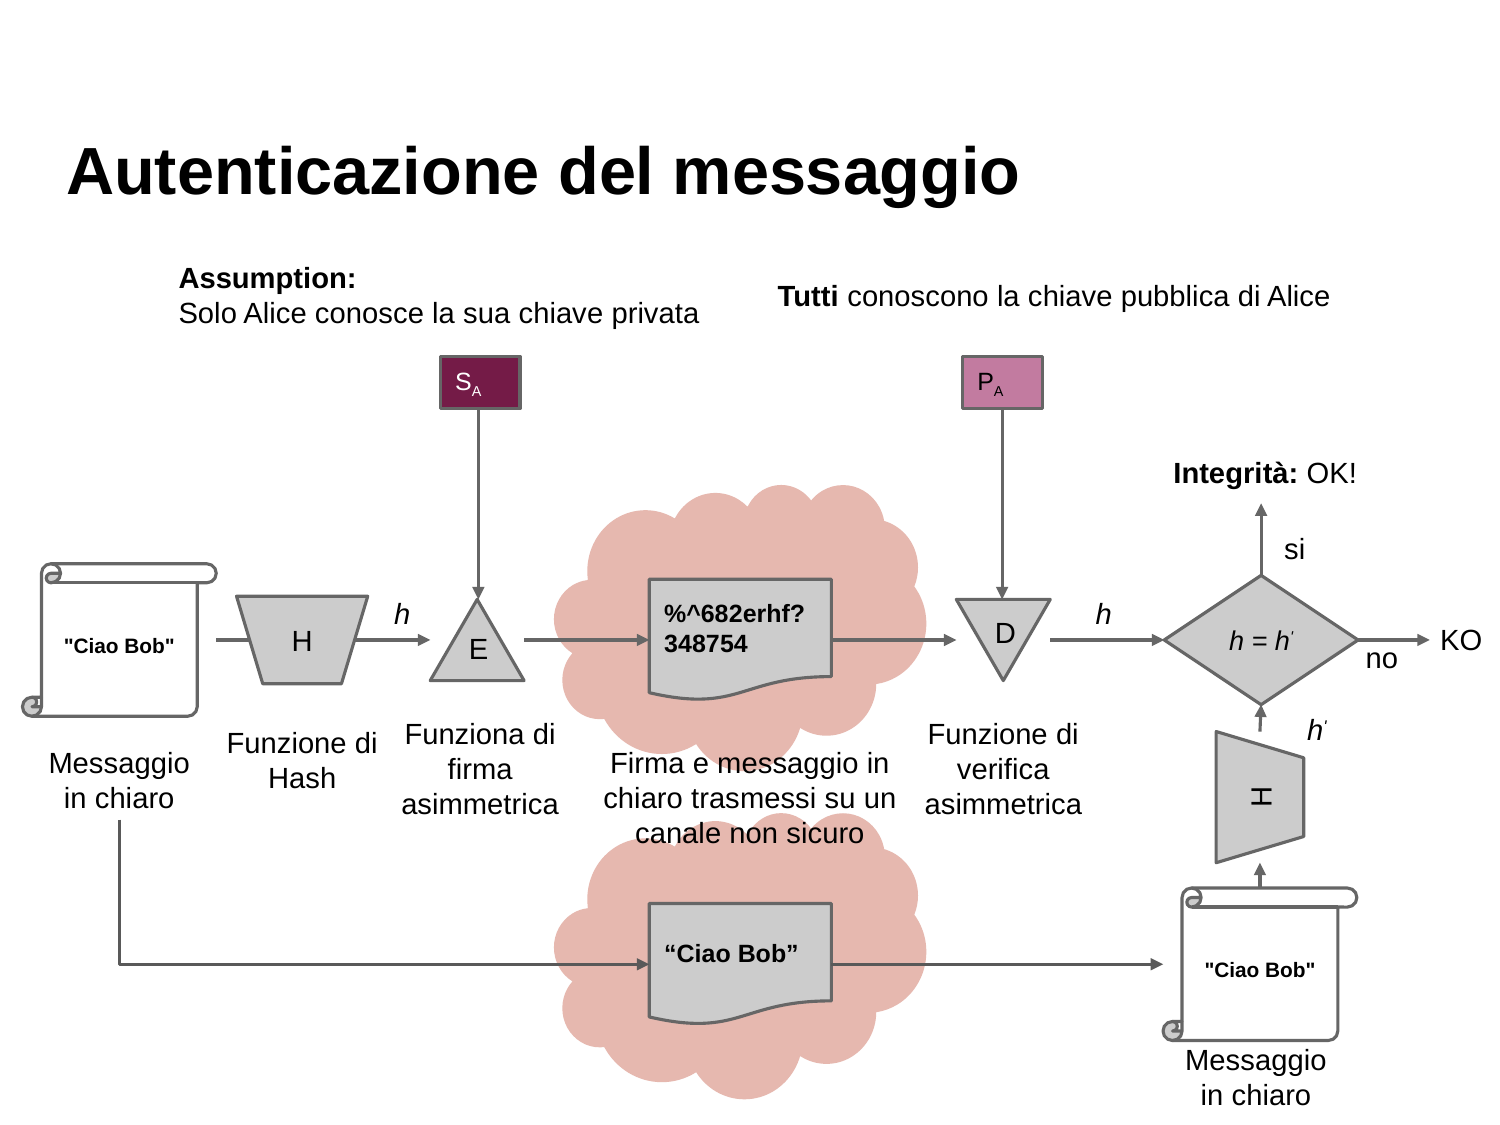

# Autenticazione del messaggio
Tutti conoscono la chiave pubblica di Alice
Assumption:
Solo Alice conosce la sua chiave privata
SA
PA
Integrità: OK!

si
"Ciao Bob"
h = h'
%^682erhf?348754
H
h
h
E
D
KO
no
h'
Firma e messaggio in chiaro trasmessi su un canale non sicuro
Funzione di verifica asimmetrica
Funzione di Hash
Funziona di firma asimmetrica
Messaggio in chiaro
H

"Ciao Bob"
“Ciao Bob”
Messaggio in chiaro